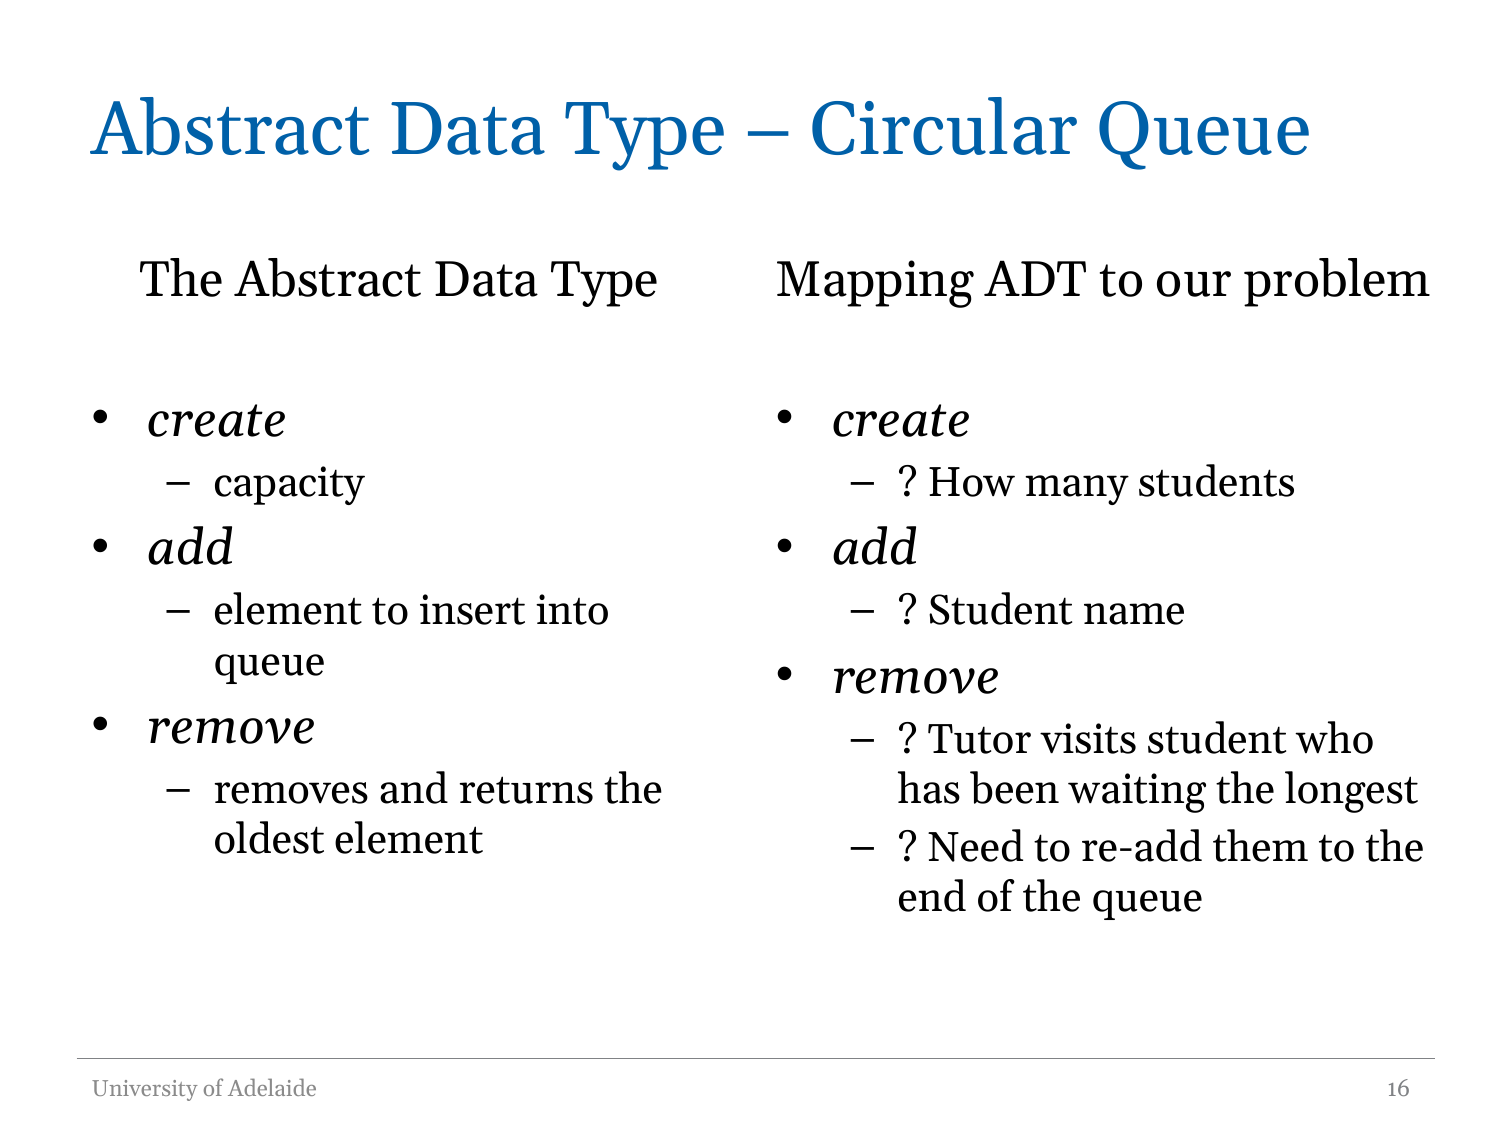

# Abstract Data Type – Circular Queue
    The Abstract Data Type

create
capacity
add
element to insert into queue
remove
removes and returns the oldest element

Mapping ADT to our problem

create
? How many students
add
? Student name
remove
? Tutor visits student who has been waiting the longest
? Need to re-add them to the end of the queue

University of Adelaide
16